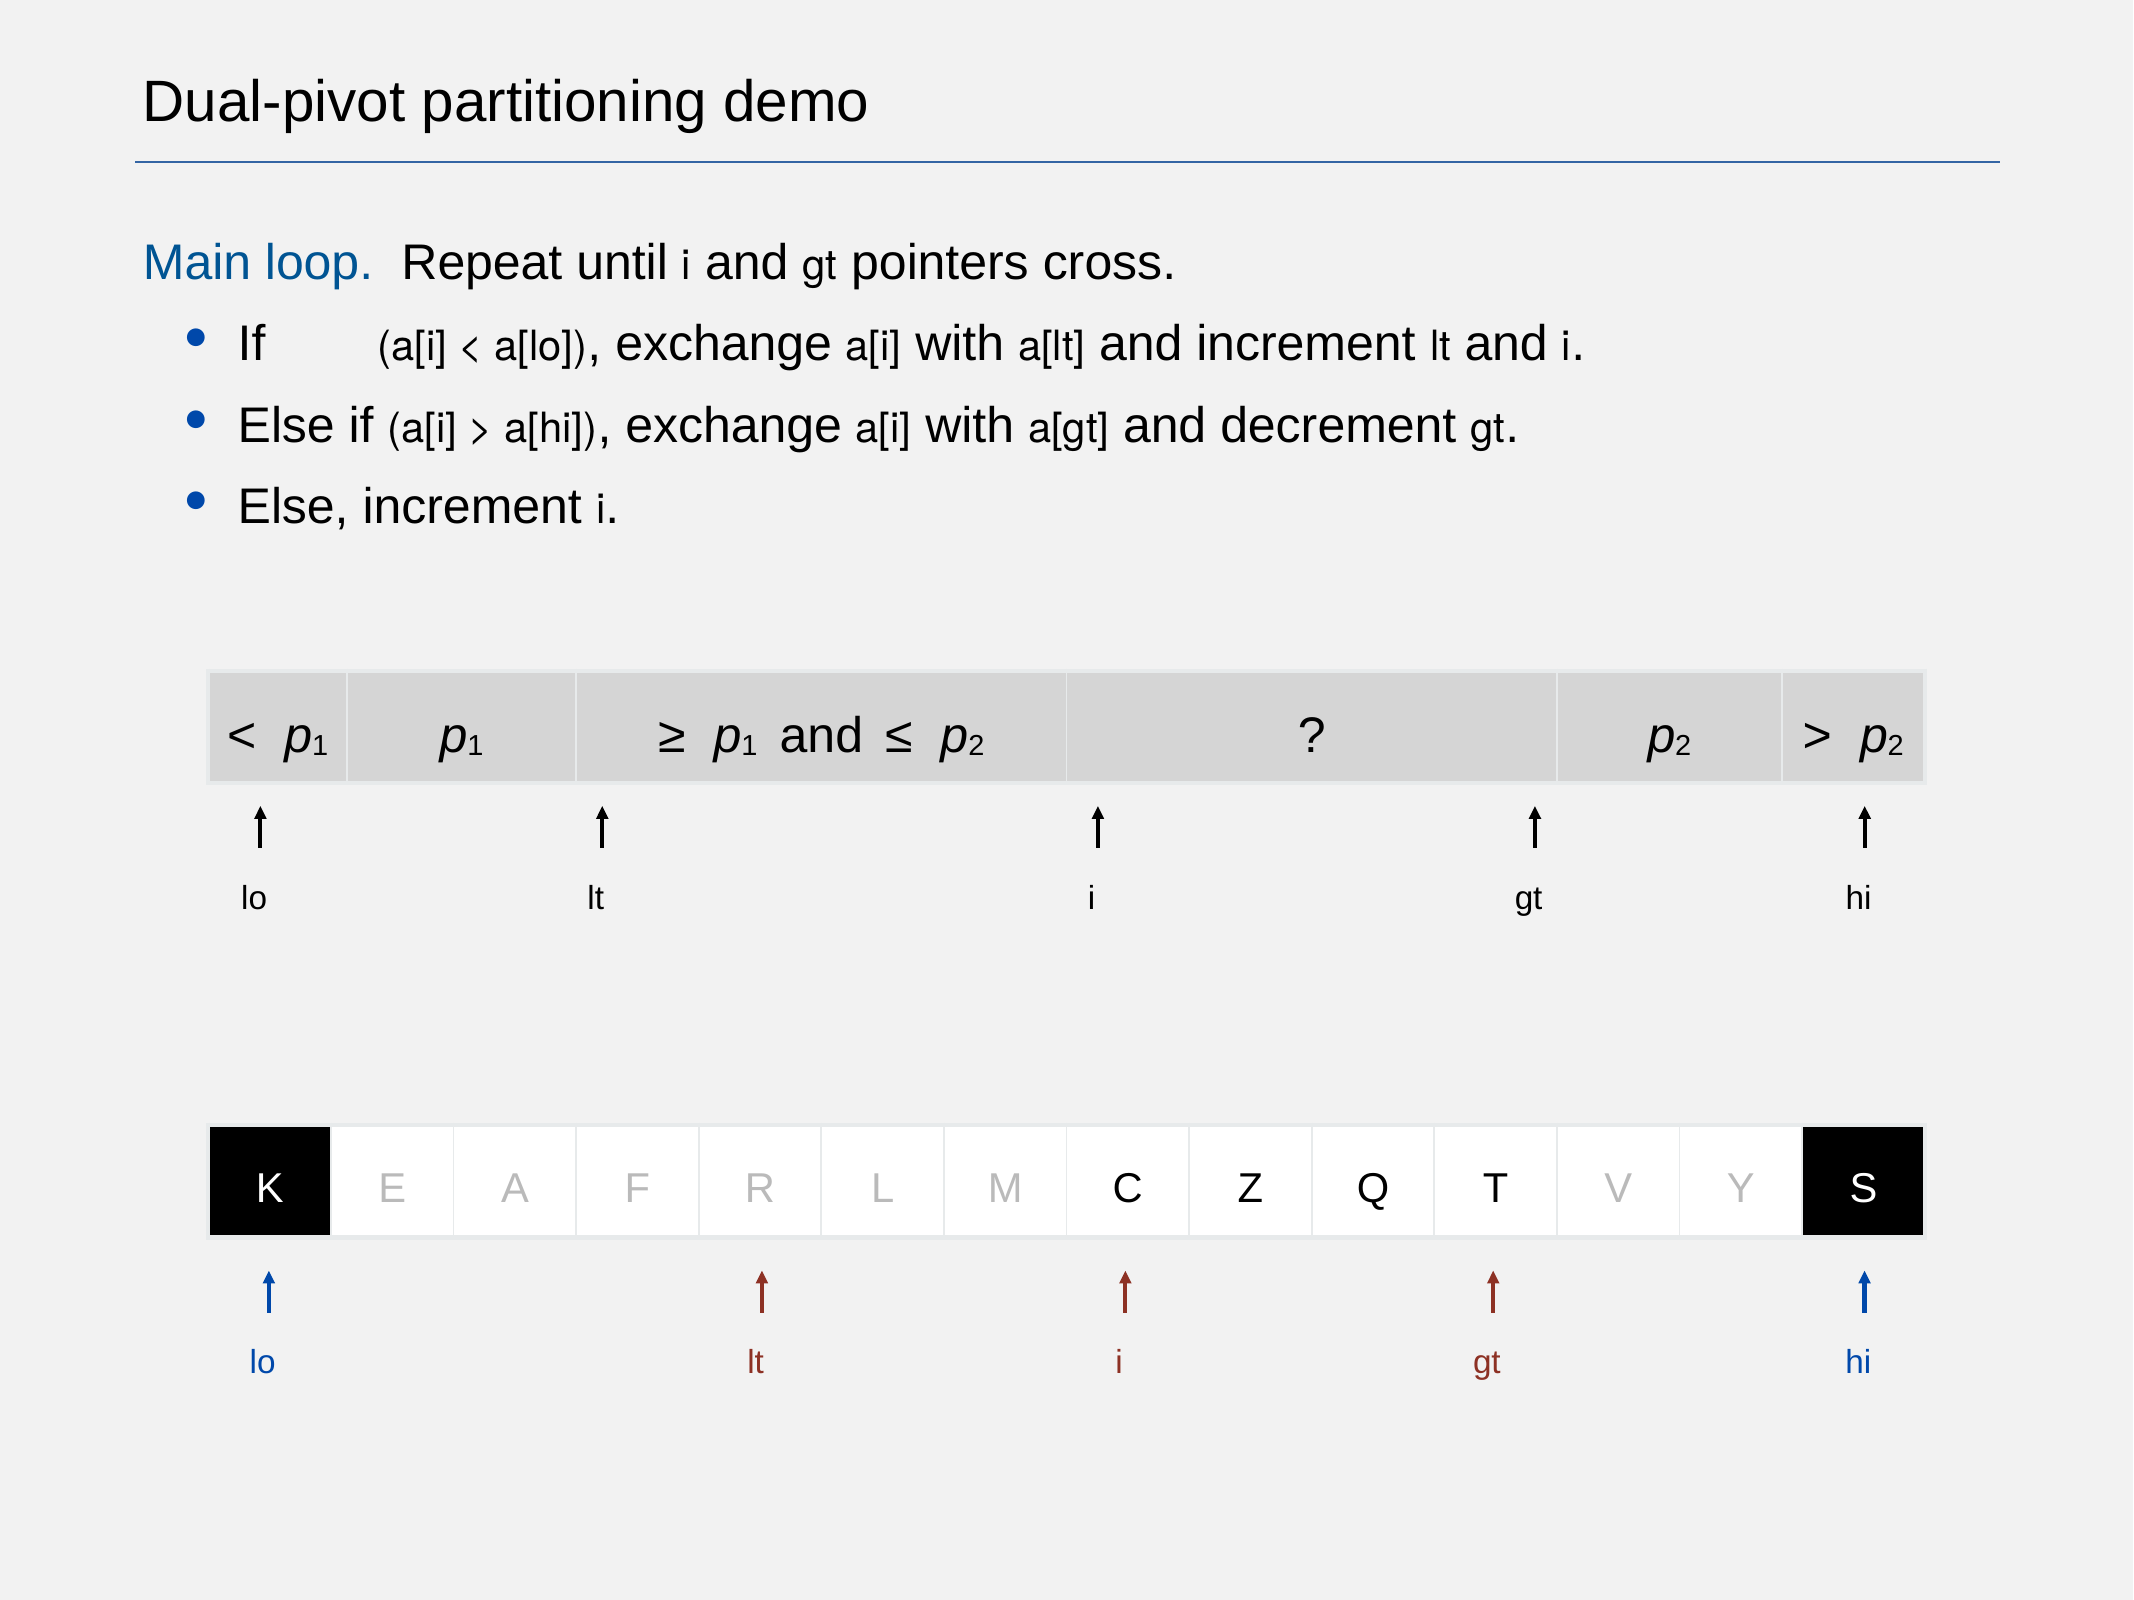

# Dual-pivot partitioning demo
Main loop.  Repeat until i and gt pointers cross.
If        (a[i] < a[lo]), exchange a[i] with a[lt] and increment lt and i.
Else if (a[i] > a[hi]), exchange a[i] with a[gt] and decrement gt.
Else, increment i.
| < p1 | p1 | ≥ p1 and ≤ p2 | ? | p2 | > p2 |
| --- | --- | --- | --- | --- | --- |

lo

lt

i

gt

hi
| K | E | A | F | R | L | M | C | Z | Q | T | V | Y | S |
| --- | --- | --- | --- | --- | --- | --- | --- | --- | --- | --- | --- | --- | --- |

lo

lt

i

gt

hi